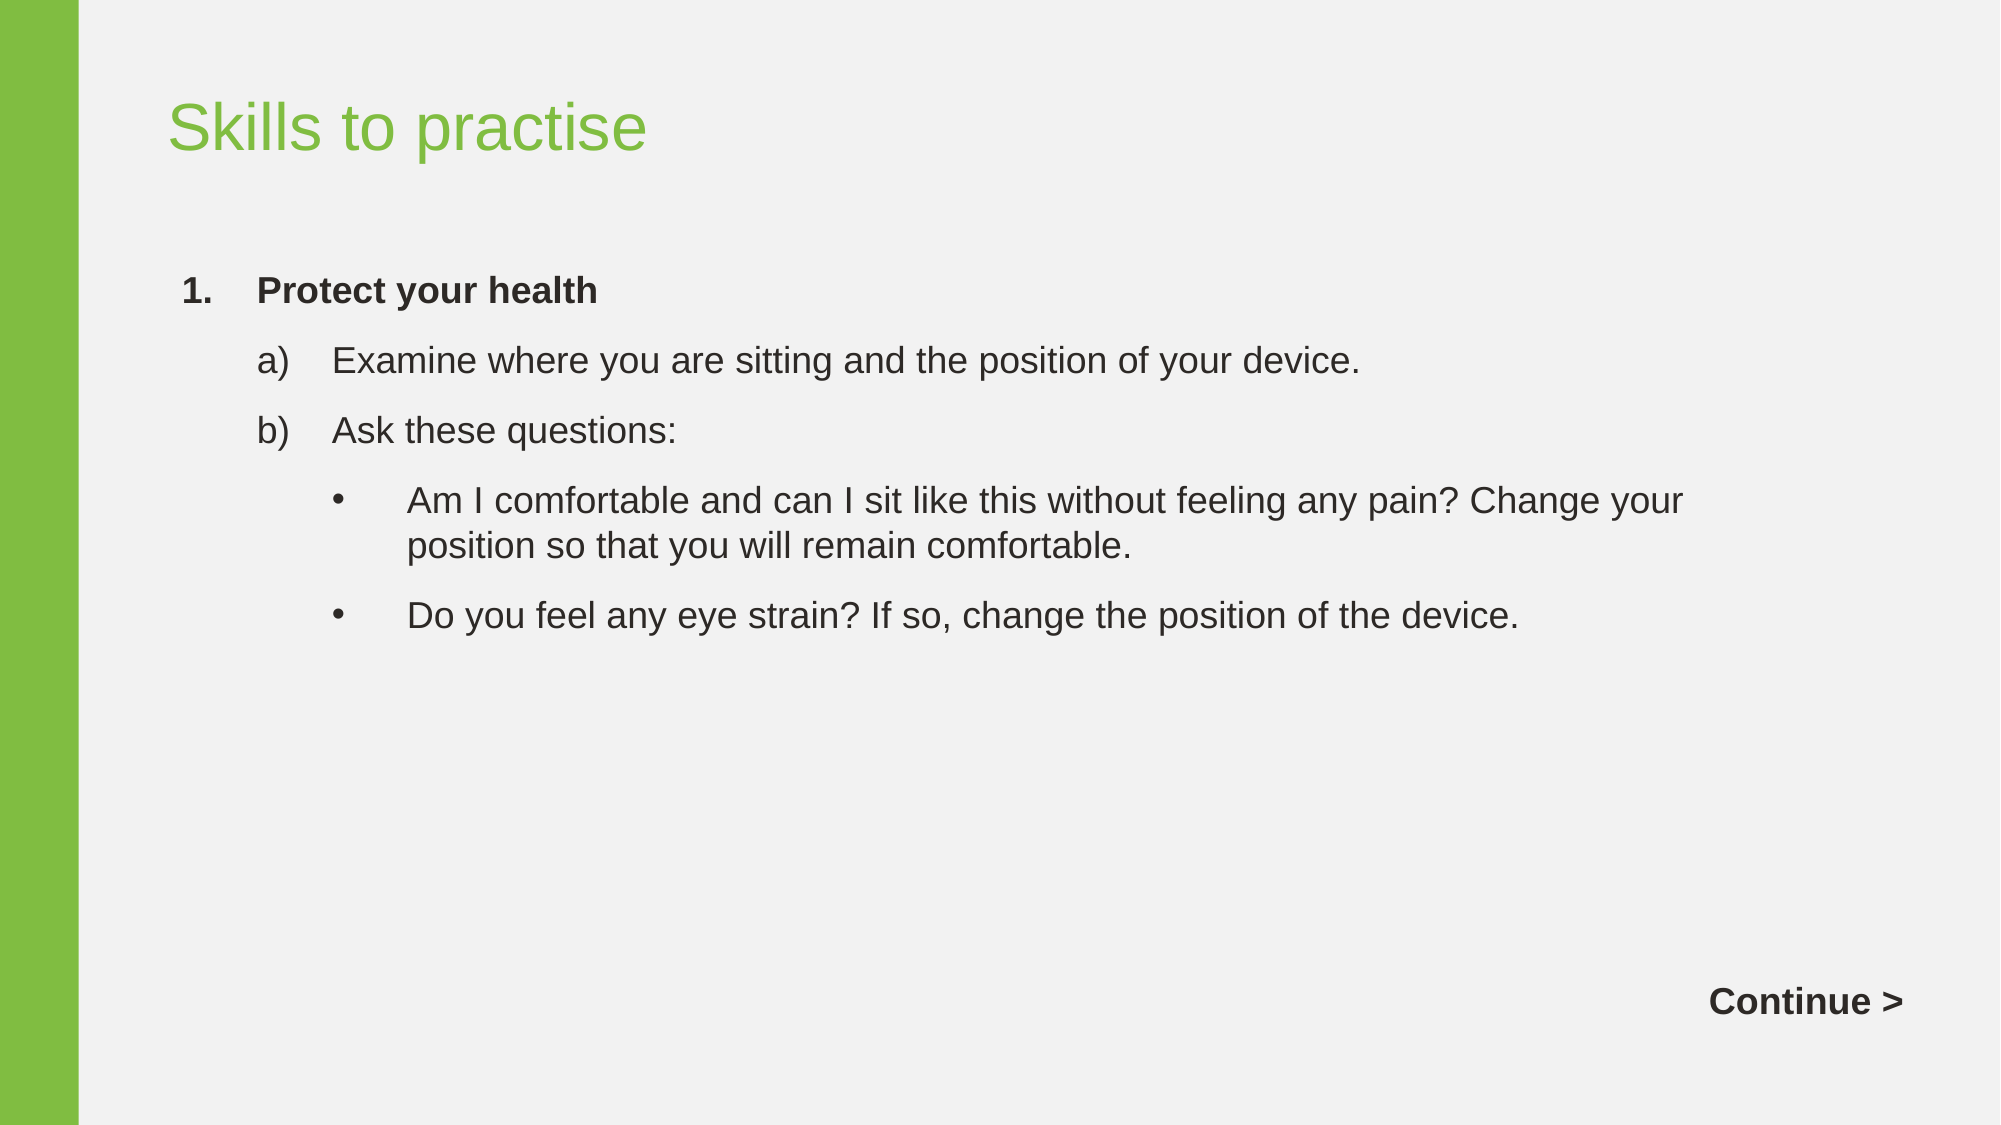

Skills to practise
Protect your health
Examine where you are sitting and the position of your device.
Ask these questions:
Am I comfortable and can I sit like this without feeling any pain? Change your position so that you will remain comfortable.
Do you feel any eye strain? If so, change the position of the device.
Continue >